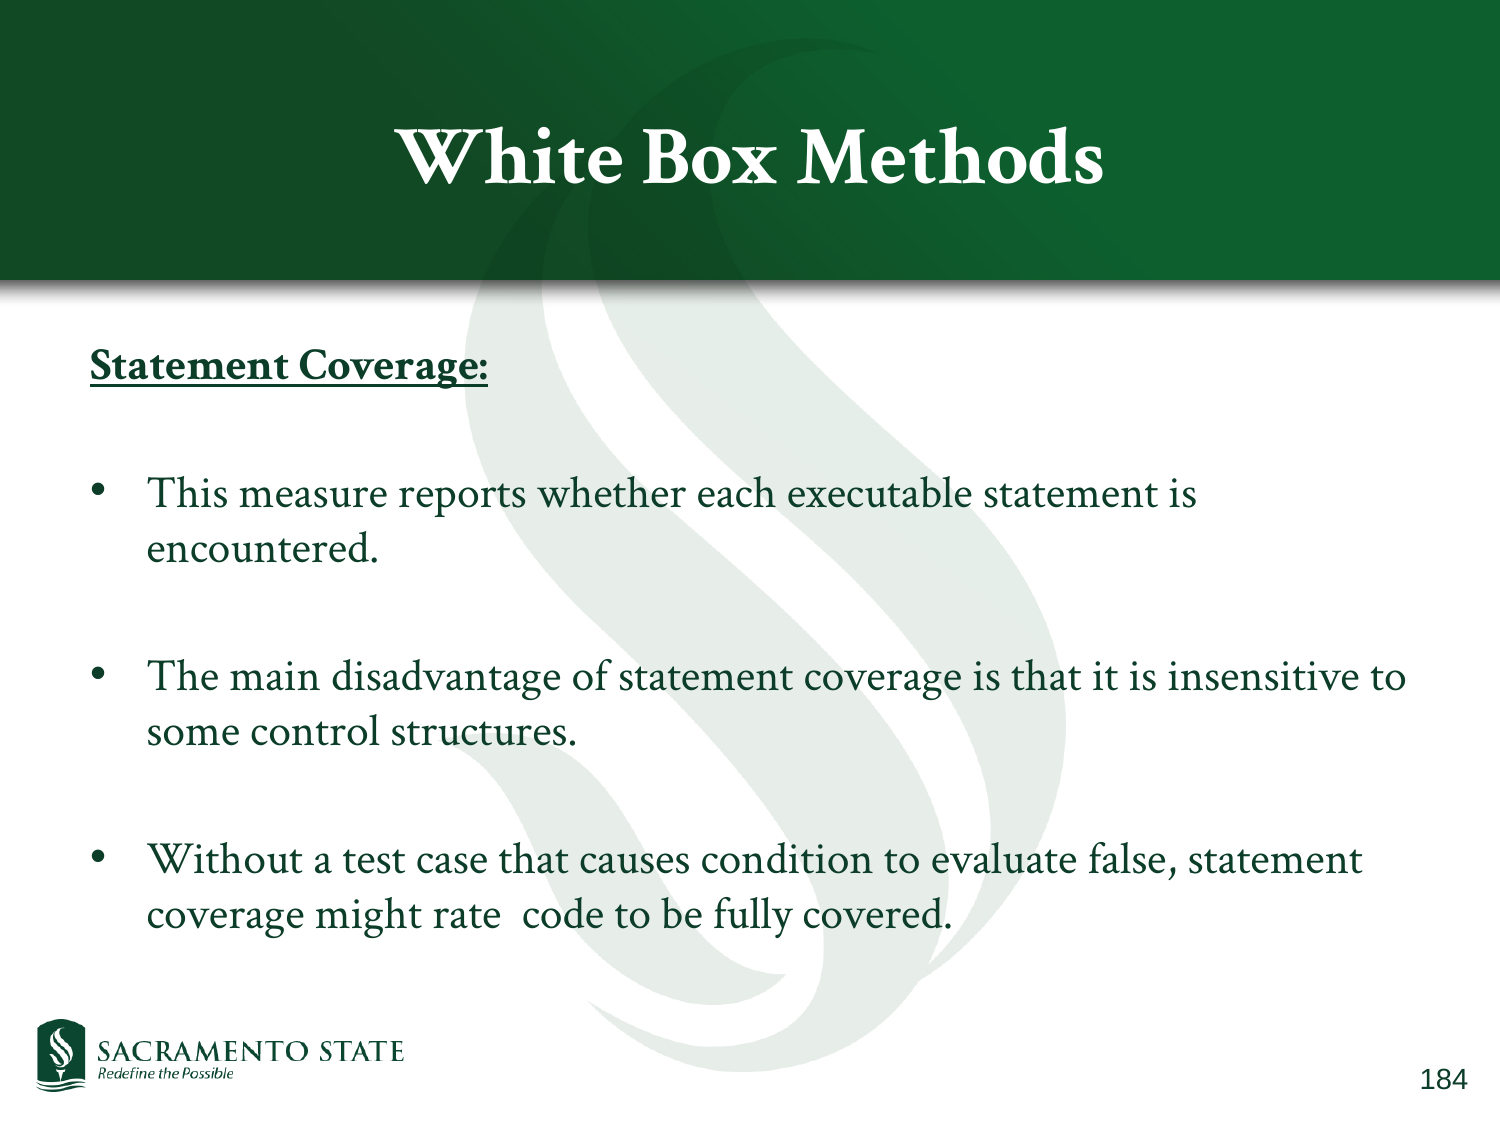

# White Box Methods
Statement Coverage:

This measure reports whether each executable statement is encountered.

The main disadvantage of statement coverage is that it is insensitive to some control structures.

Without a test case that causes condition to evaluate false, statement coverage might rate  code to be fully covered.

184